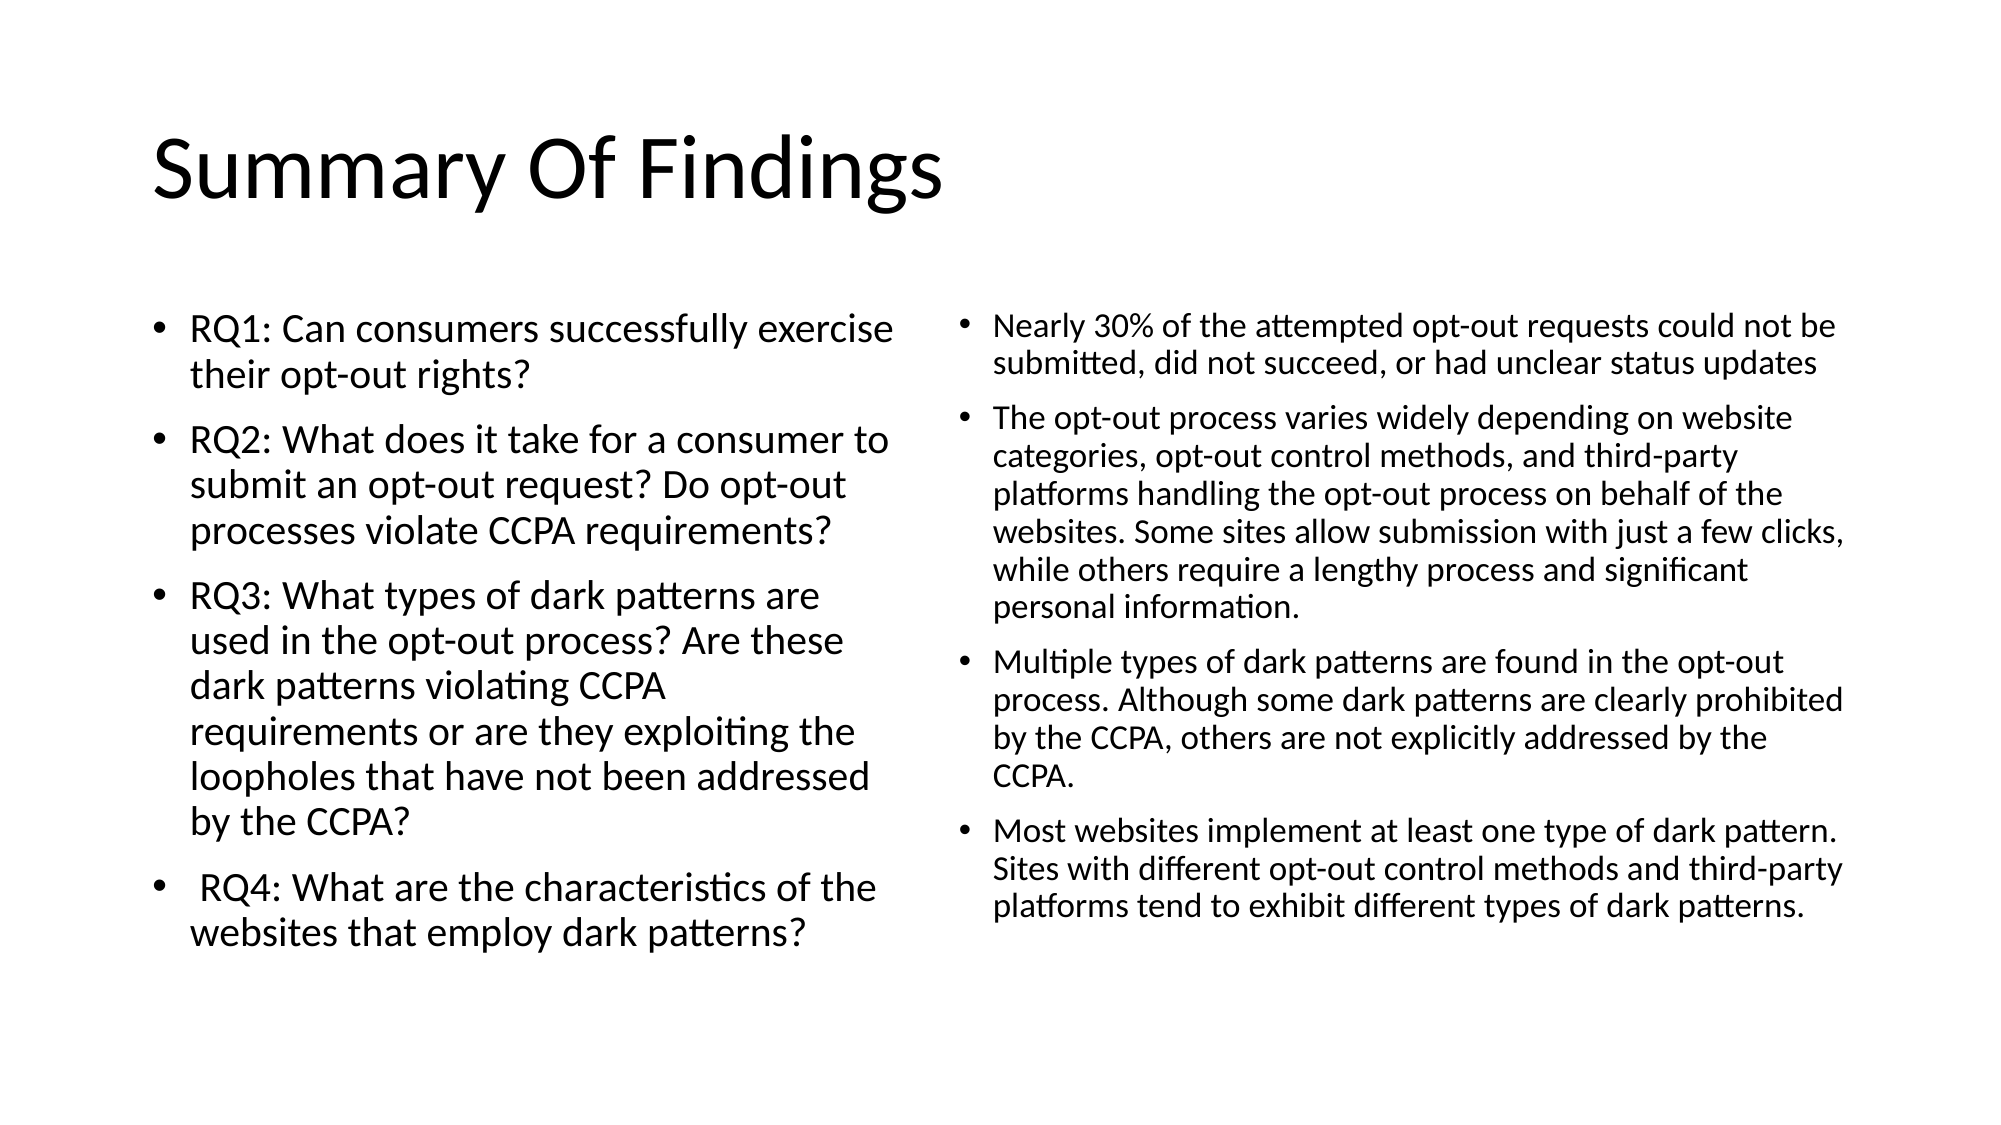

# Summary Of Findings
RQ1: Can consumers successfully exercise their opt-out rights?
RQ2: What does it take for a consumer to submit an opt-out request? Do opt-out processes violate CCPA requirements?
RQ3: What types of dark patterns are used in the opt-out process? Are these dark patterns violating CCPA requirements or are they exploiting the loopholes that have not been addressed by the CCPA?
 RQ4: What are the characteristics of the websites that employ dark patterns?
Nearly 30% of the attempted opt-out requests could not be submitted, did not succeed, or had unclear status updates
The opt-out process varies widely depending on website categories, opt-out control methods, and third-party platforms handling the opt-out process on behalf of the websites. Some sites allow submission with just a few clicks, while others require a lengthy process and significant personal information.
Multiple types of dark patterns are found in the opt-out process. Although some dark patterns are clearly prohibited by the CCPA, others are not explicitly addressed by the CCPA.
Most websites implement at least one type of dark pattern. Sites with different opt-out control methods and third-party platforms tend to exhibit different types of dark patterns.